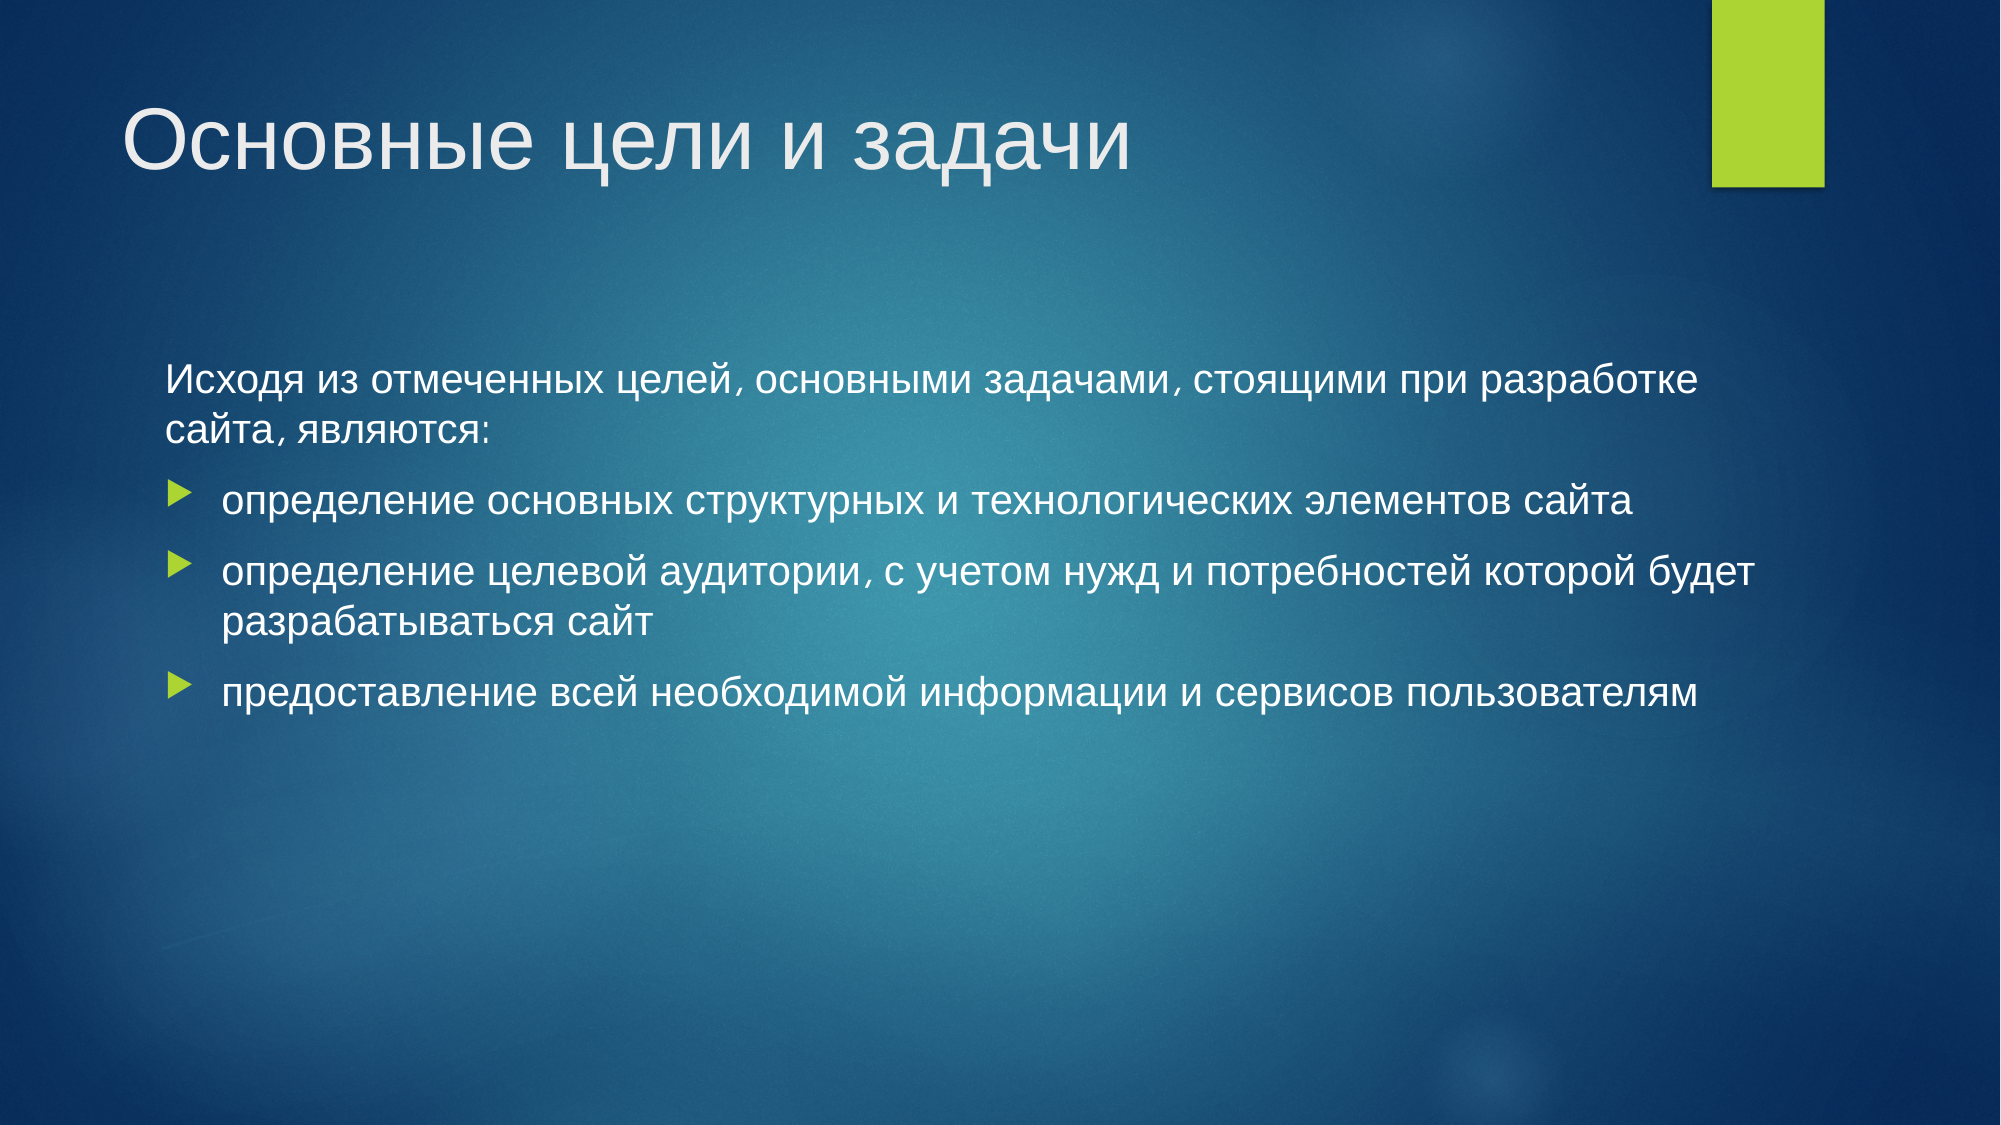

# Основные цели и задачи
Исходя из отмеченных целей, основными задачами, стоящими при разработке сайта, являются:
определение основных структурных и технологических элементов сайта
определение целевой аудитории, с учетом нужд и потребностей которой будет разрабатываться сайт
предоставление всей необходимой информации и сервисов пользователям